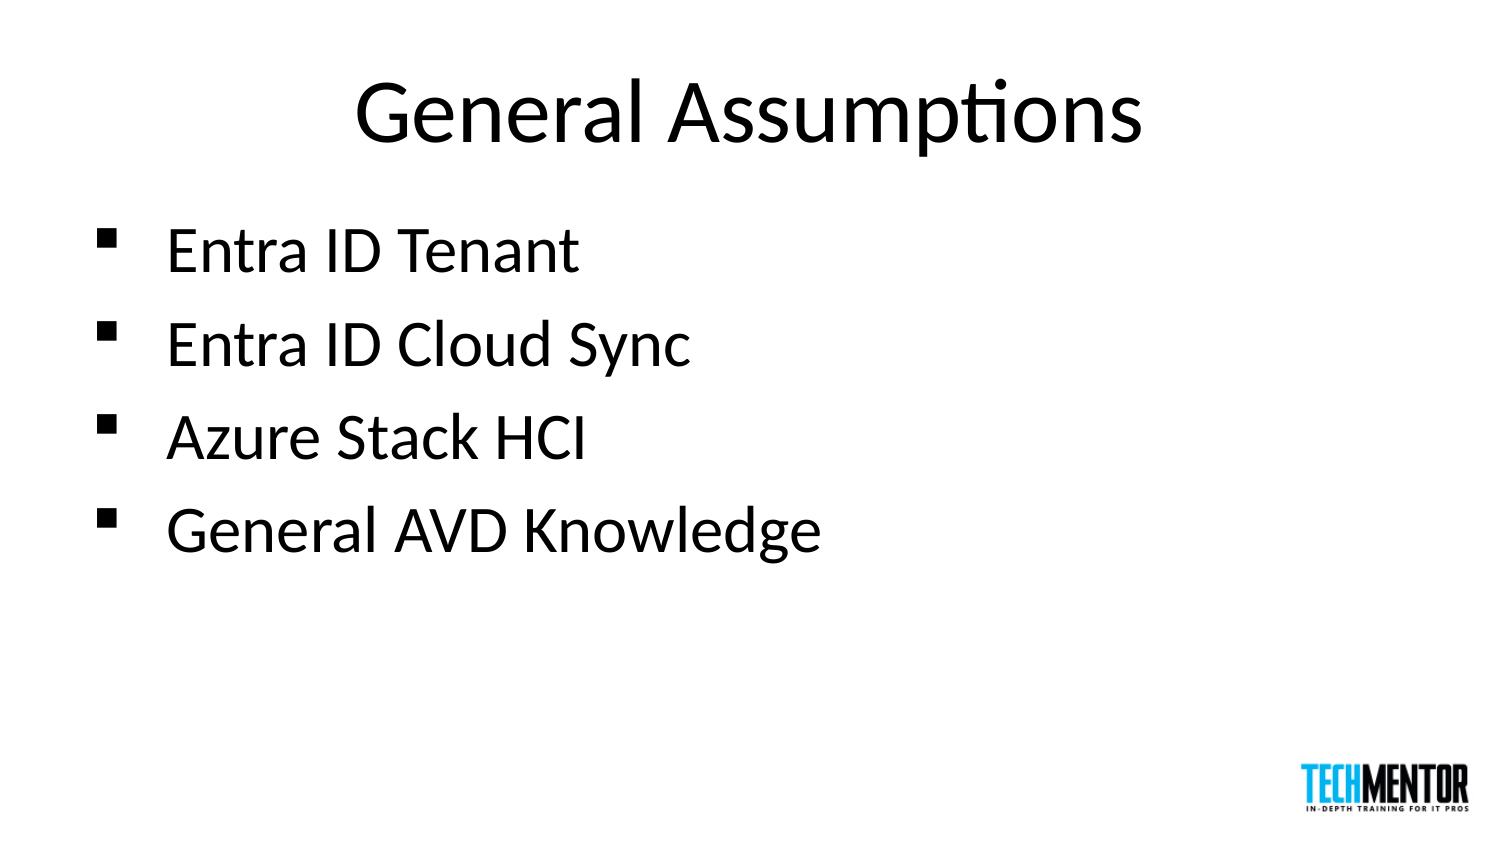

# General Assumptions
Entra ID Tenant
Entra ID Cloud Sync
Azure Stack HCI
General AVD Knowledge